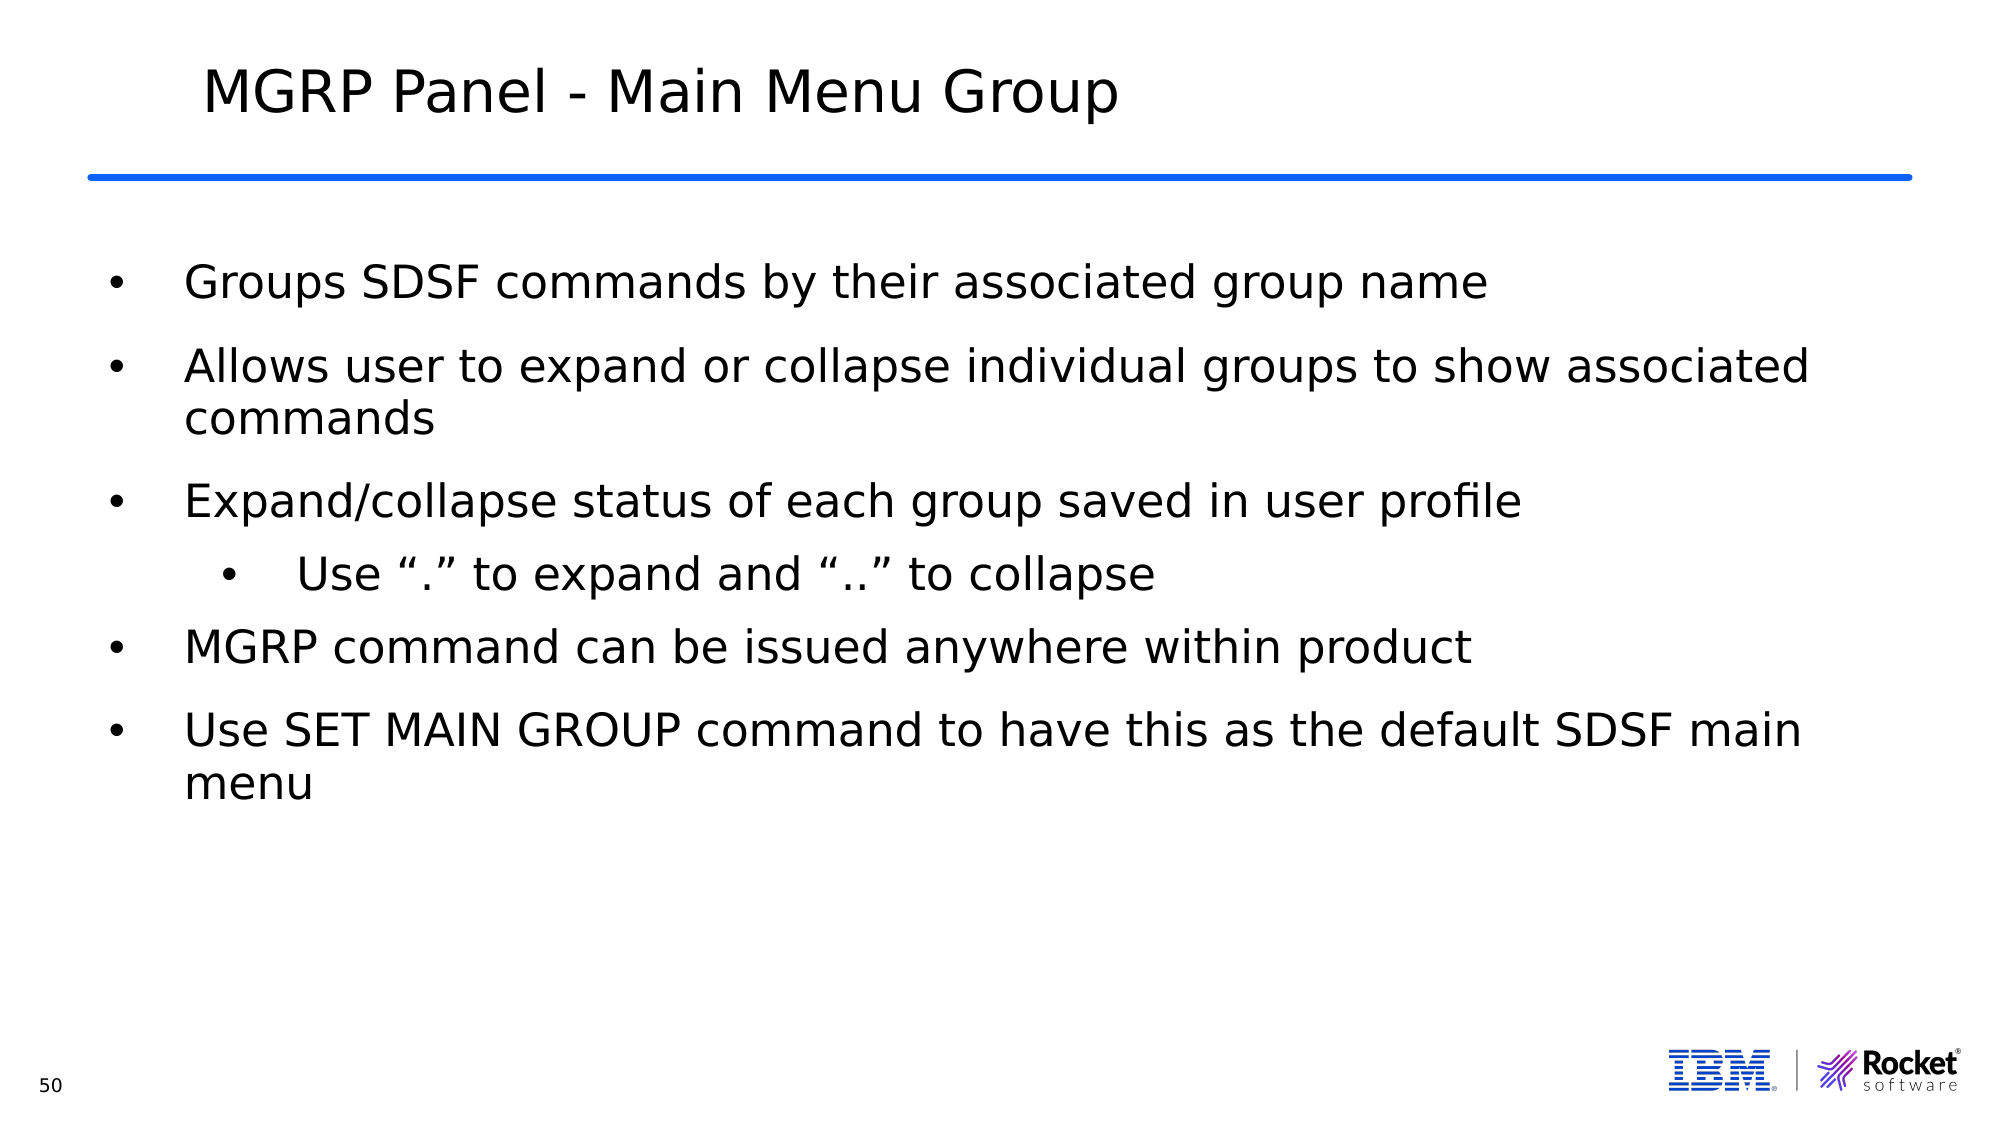

50
MGRP Panel - Main Menu Group
#
Groups SDSF commands by their associated group name
Allows user to expand or collapse individual groups to show associated commands
Expand/collapse status of each group saved in user profile
Use “.” to expand and “..” to collapse
MGRP command can be issued anywhere within product
Use SET MAIN GROUP command to have this as the default SDSF main menu